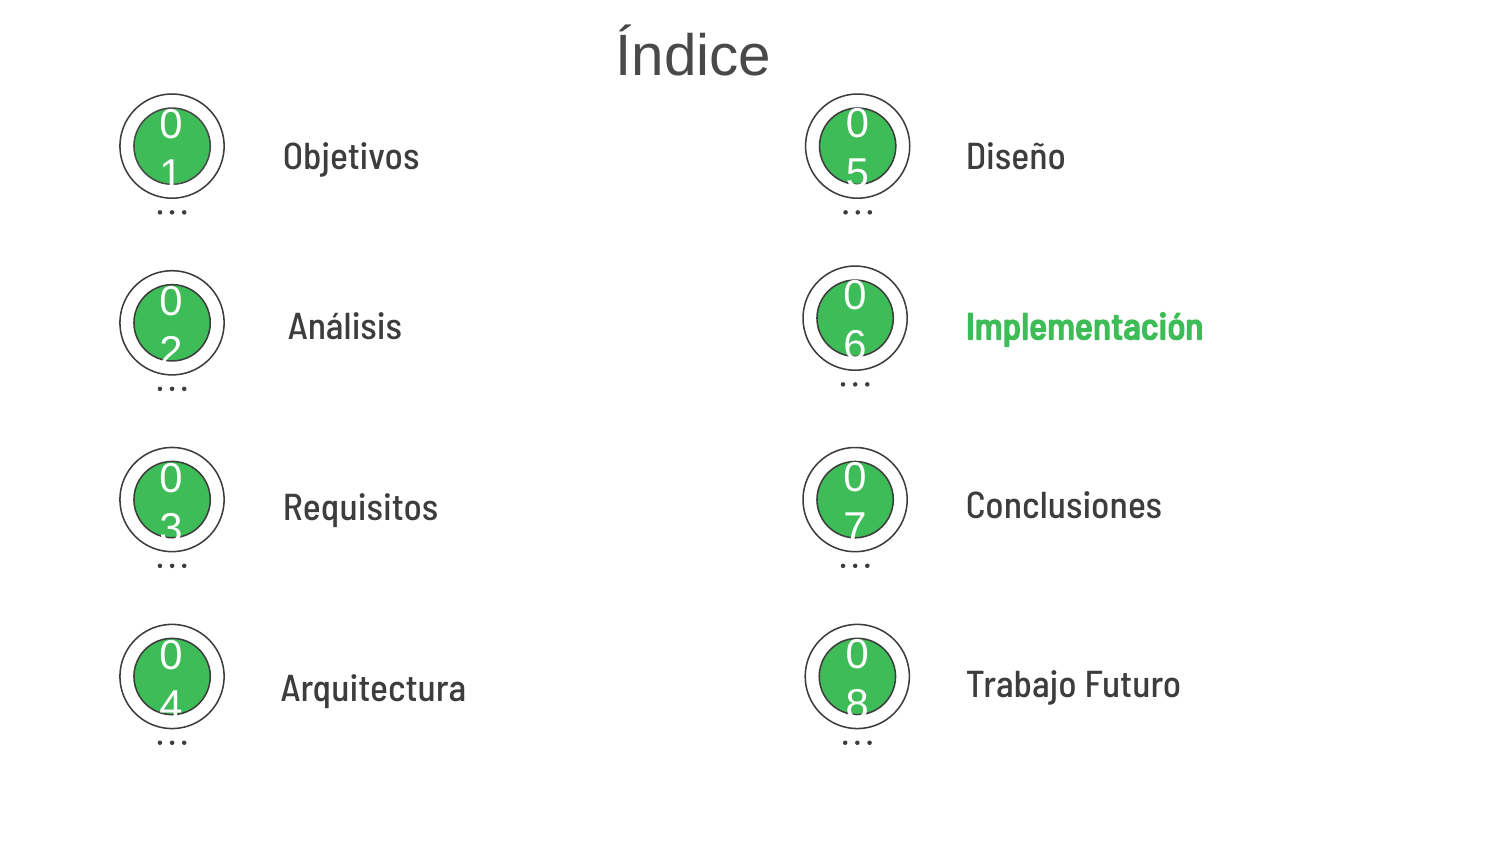

# Índice

Objetivos
Diseño
05
01

Implementación
Análisis
06
02

Conclusiones
Requisitos
07
03

Trabajo Futuro
Arquitectura
08
04